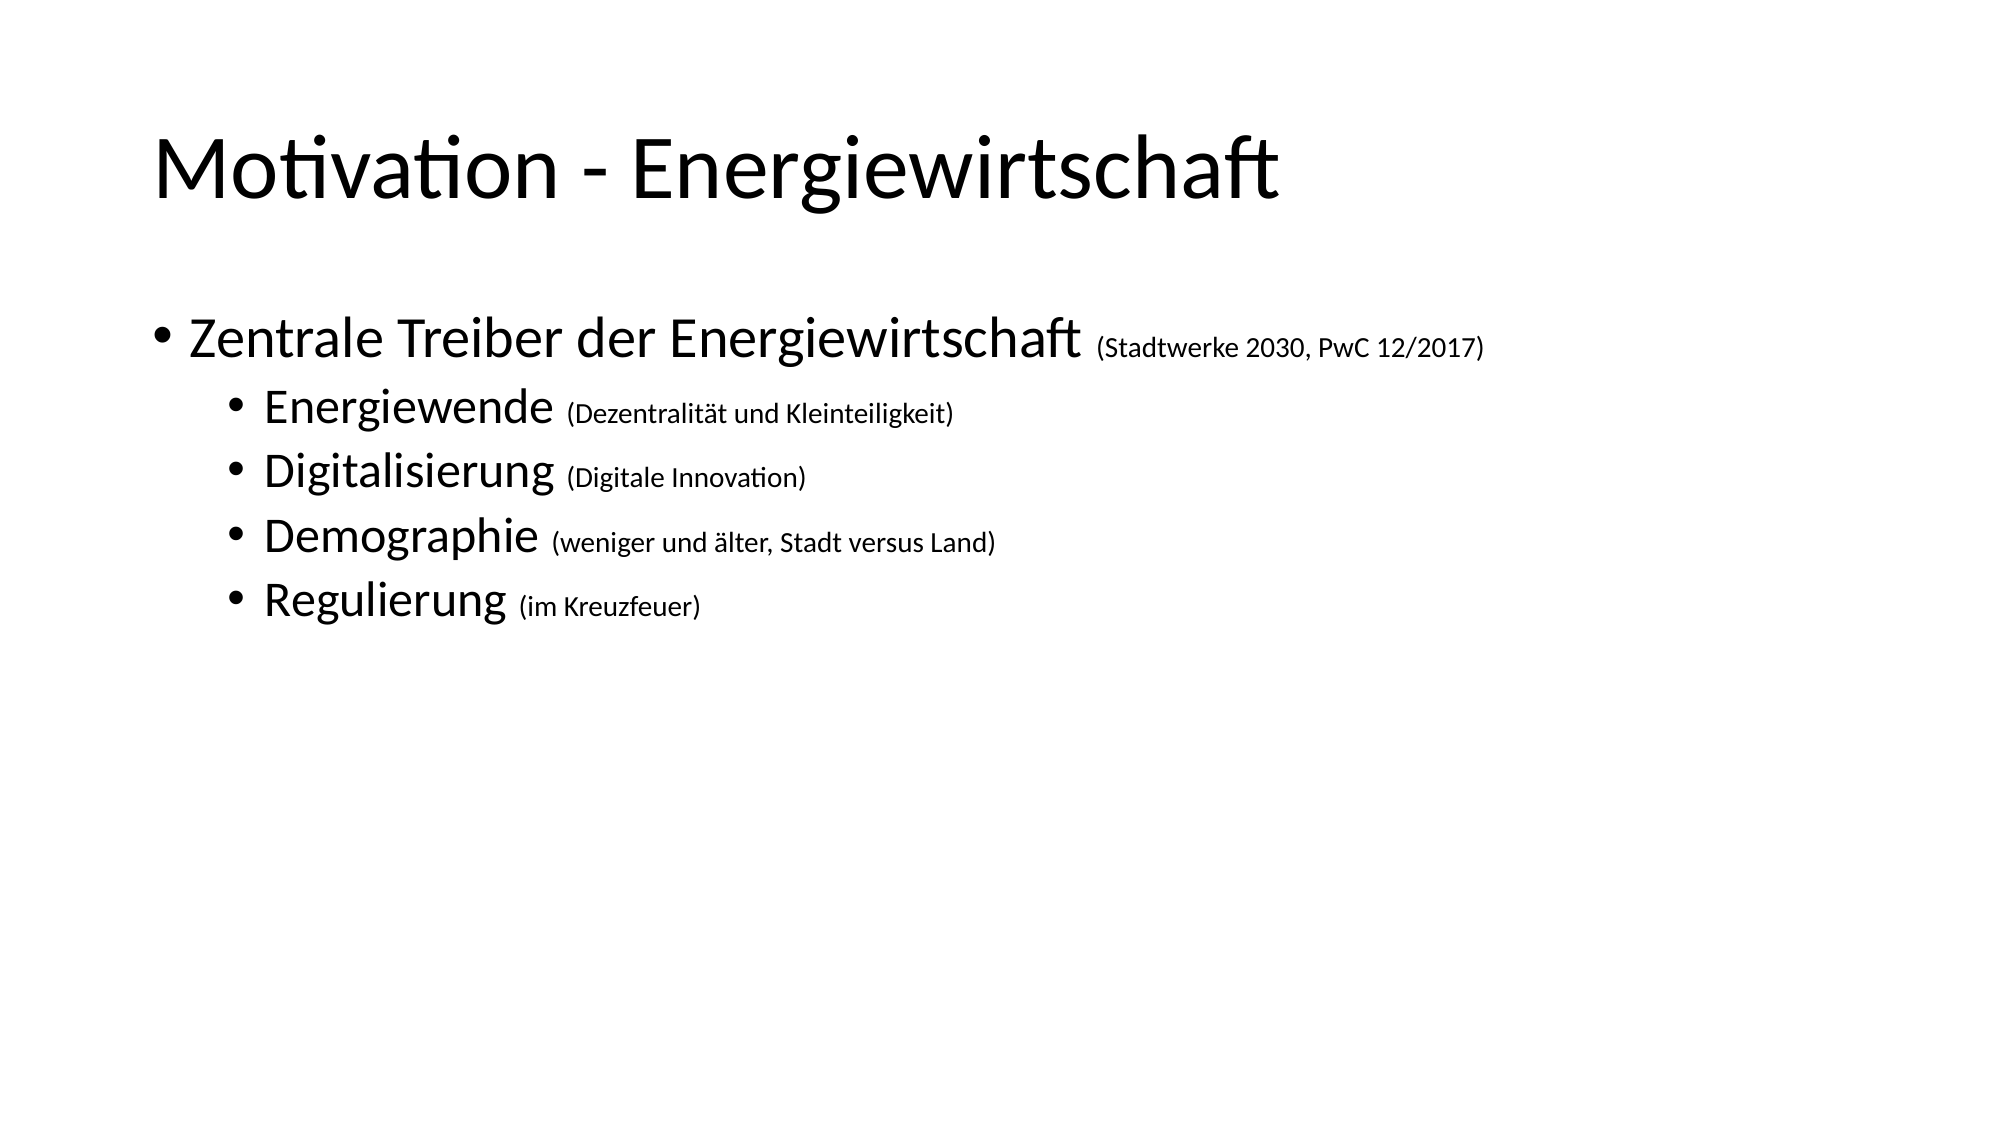

# Motivation - Energiewirtschaft
Zentrale Treiber der Energiewirtschaft (Stadtwerke 2030, PwC 12/2017)
Energiewende (Dezentralität und Kleinteiligkeit)
Digitalisierung (Digitale Innovation)
Demographie (weniger und älter, Stadt versus Land)
Regulierung (im Kreuzfeuer)